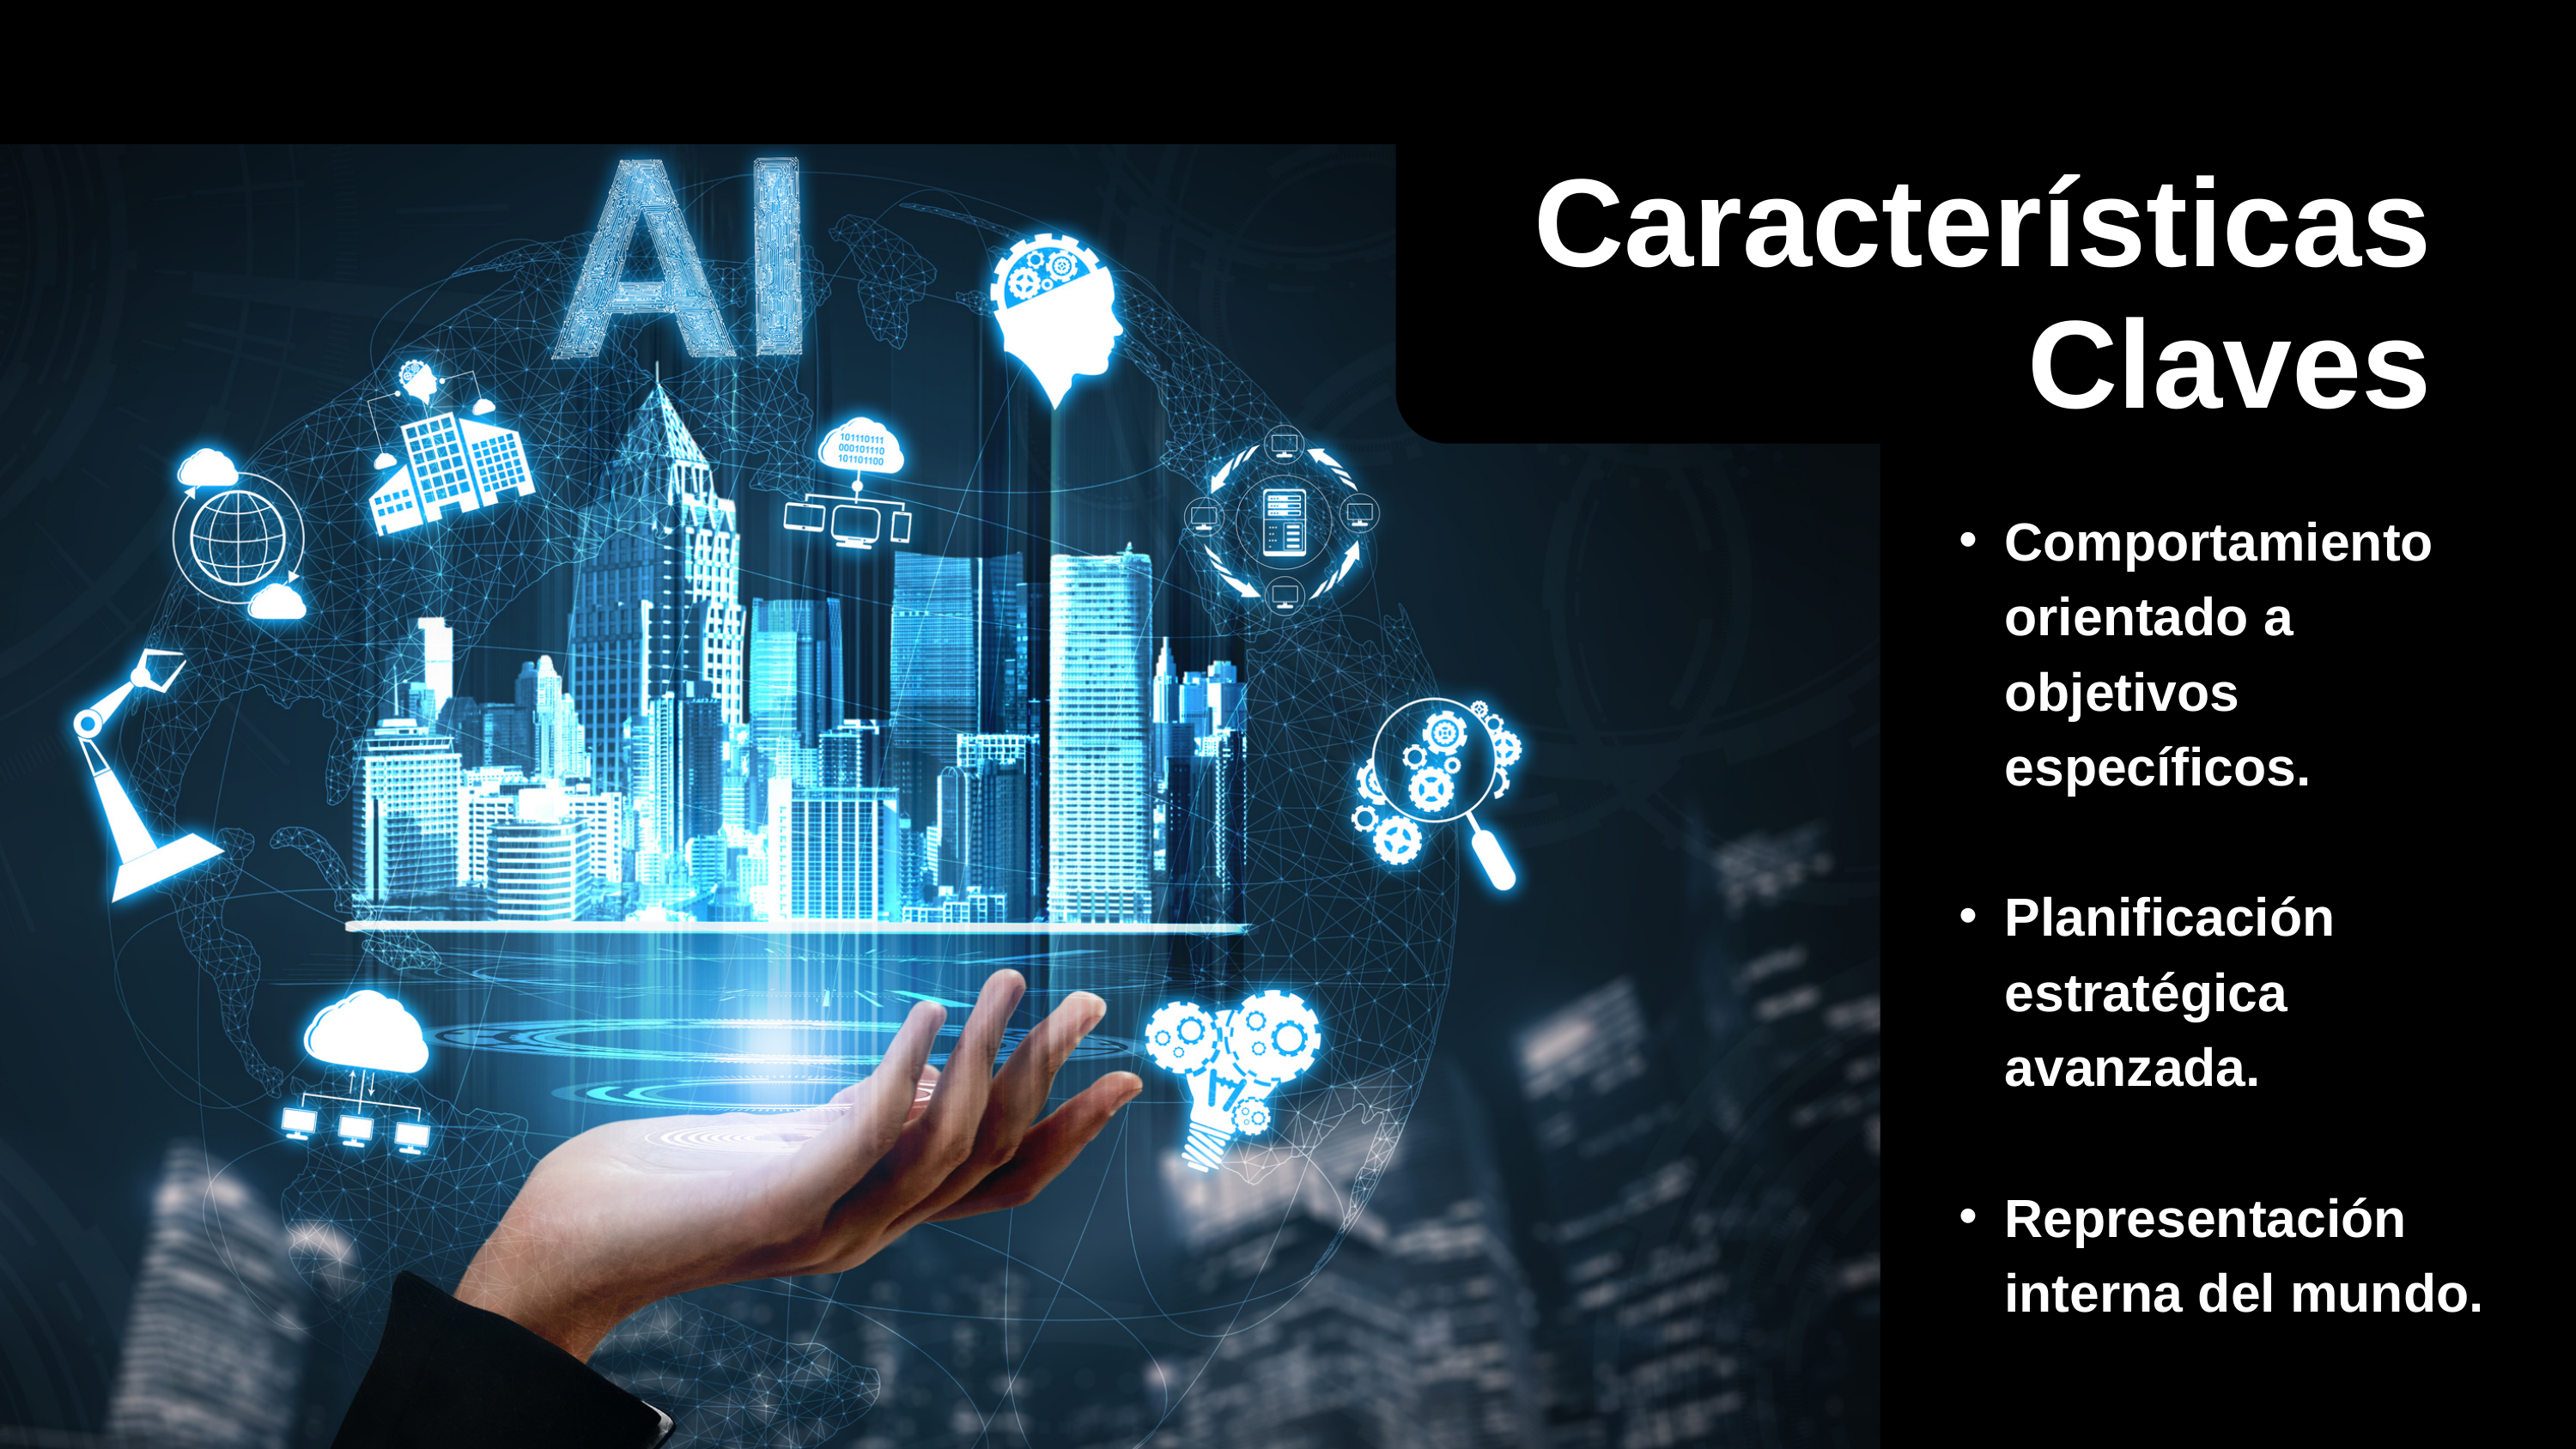

Características Claves
Comportamiento orientado a objetivos específicos.

Planificación estratégica avanzada.

Representación interna del mundo.